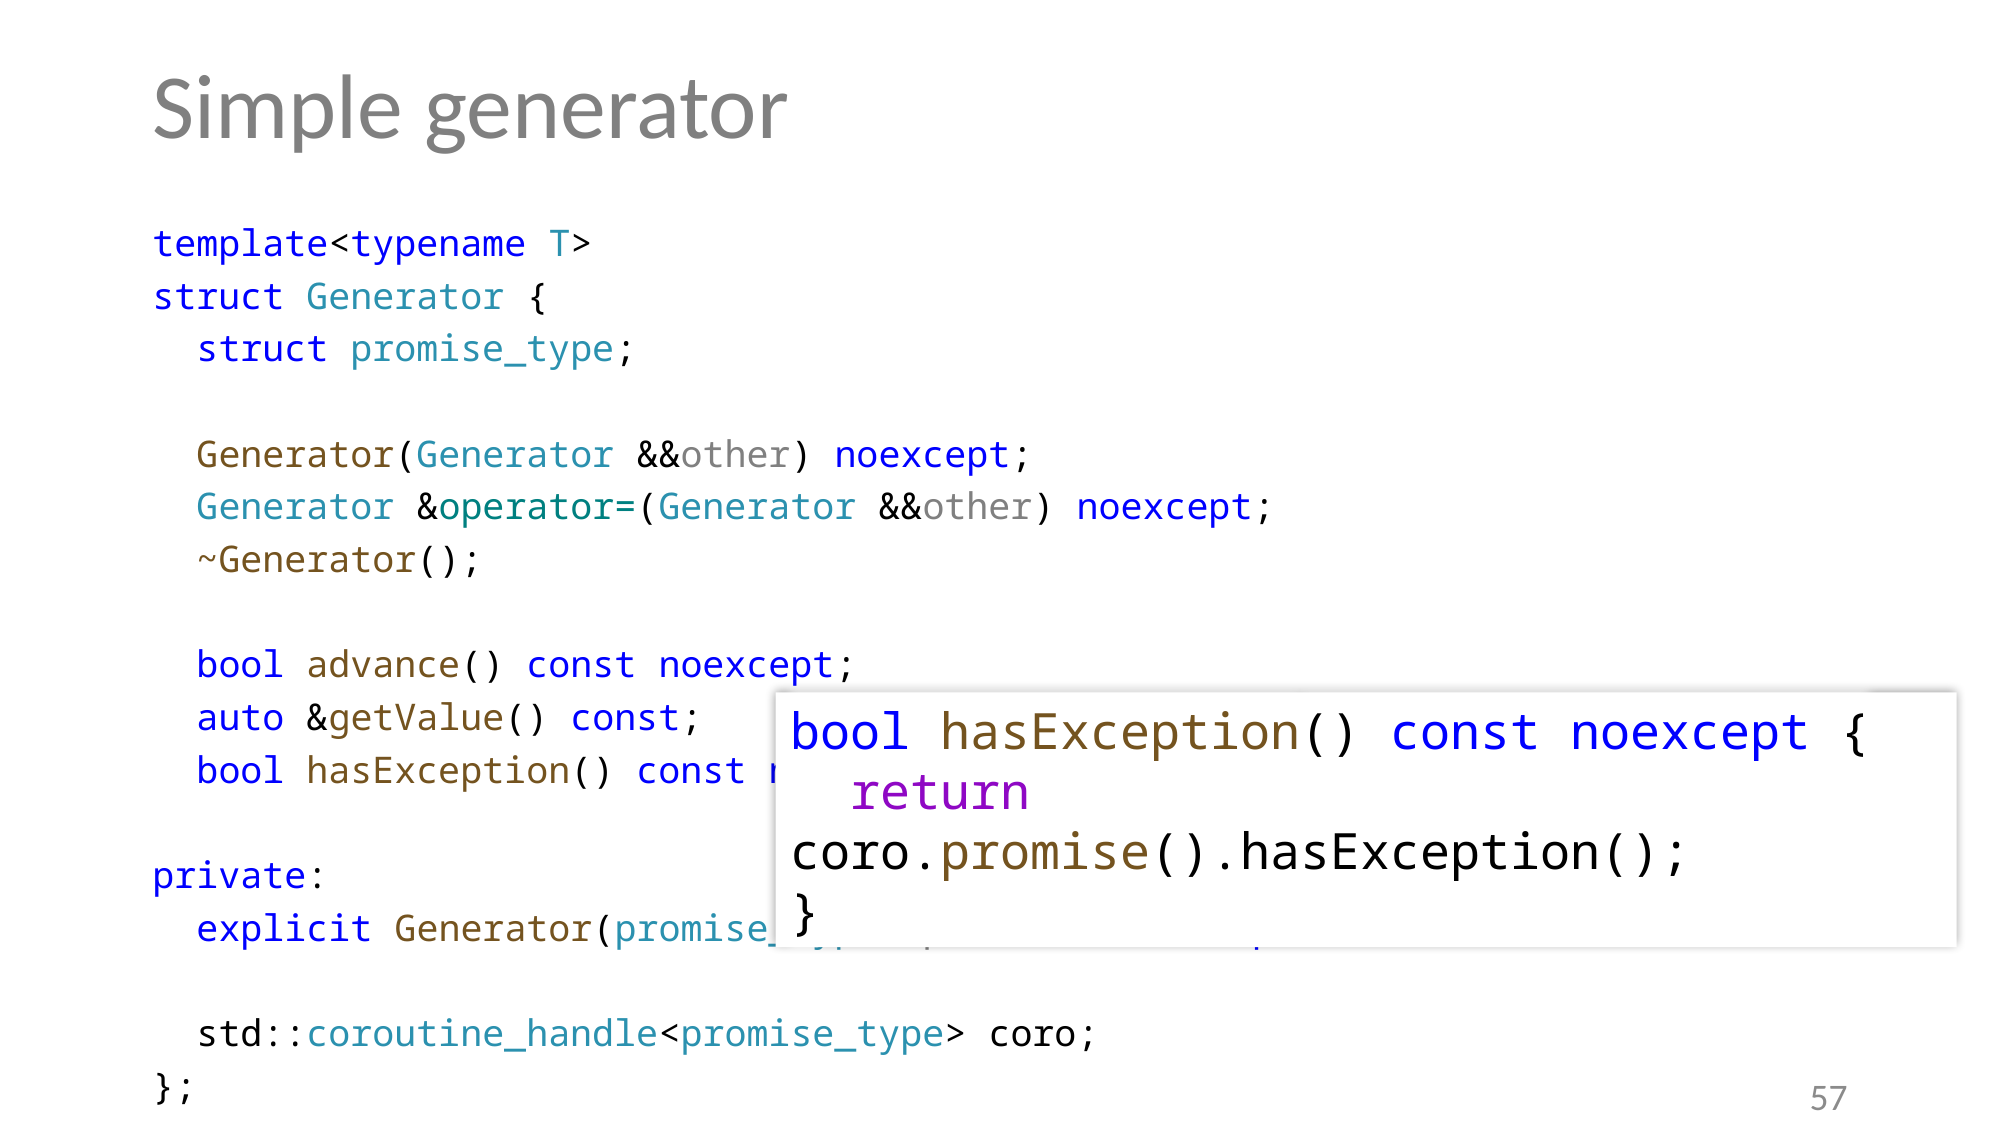

# Simple generator
template<typename T>
struct Generator {
  struct promise_type;

  Generator(Generator &&other) noexcept;
  Generator &operator=(Generator &&other) noexcept;
  ~Generator();

  bool advance() const noexcept;
  auto &getValue() const;
  bool hasException() const noexcept;

private:
  explicit Generator(promise_type &promise) noexcept;

  std::coroutine_handle<promise_type> coro;
};
bool hasException() const noexcept {
  return coro.promise().hasException();
}
57